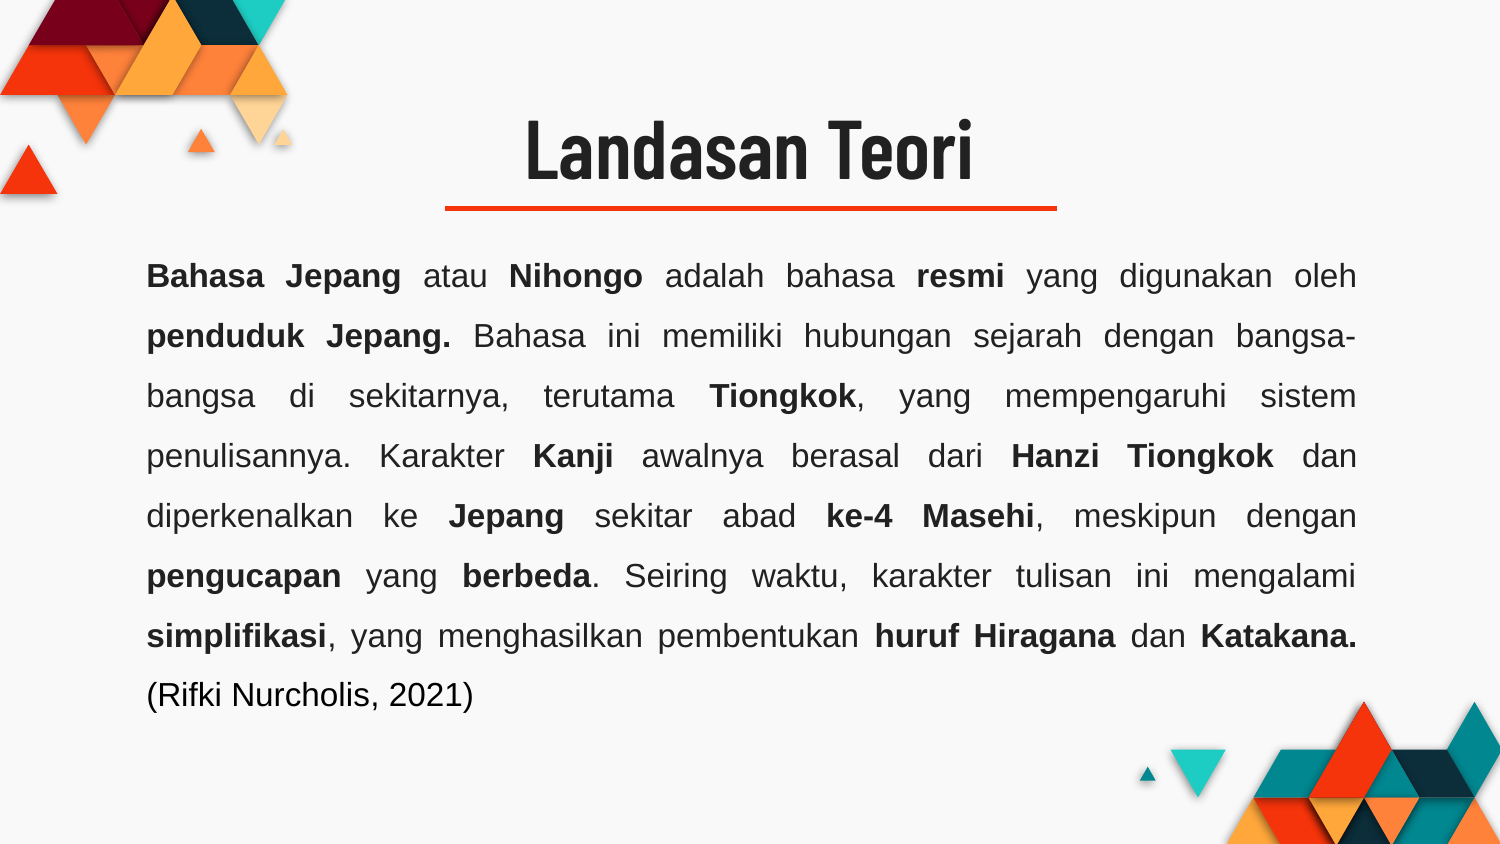

# Landasan Teori
Bahasa Jepang atau Nihongo adalah bahasa resmi yang digunakan oleh penduduk Jepang. Bahasa ini memiliki hubungan sejarah dengan bangsa-bangsa di sekitarnya, terutama Tiongkok, yang mempengaruhi sistem penulisannya. Karakter Kanji awalnya berasal dari Hanzi Tiongkok dan diperkenalkan ke Jepang sekitar abad ke-4 Masehi, meskipun dengan pengucapan yang berbeda. Seiring waktu, karakter tulisan ini mengalami simplifikasi, yang menghasilkan pembentukan huruf Hiragana dan Katakana. (Rifki Nurcholis, 2021)